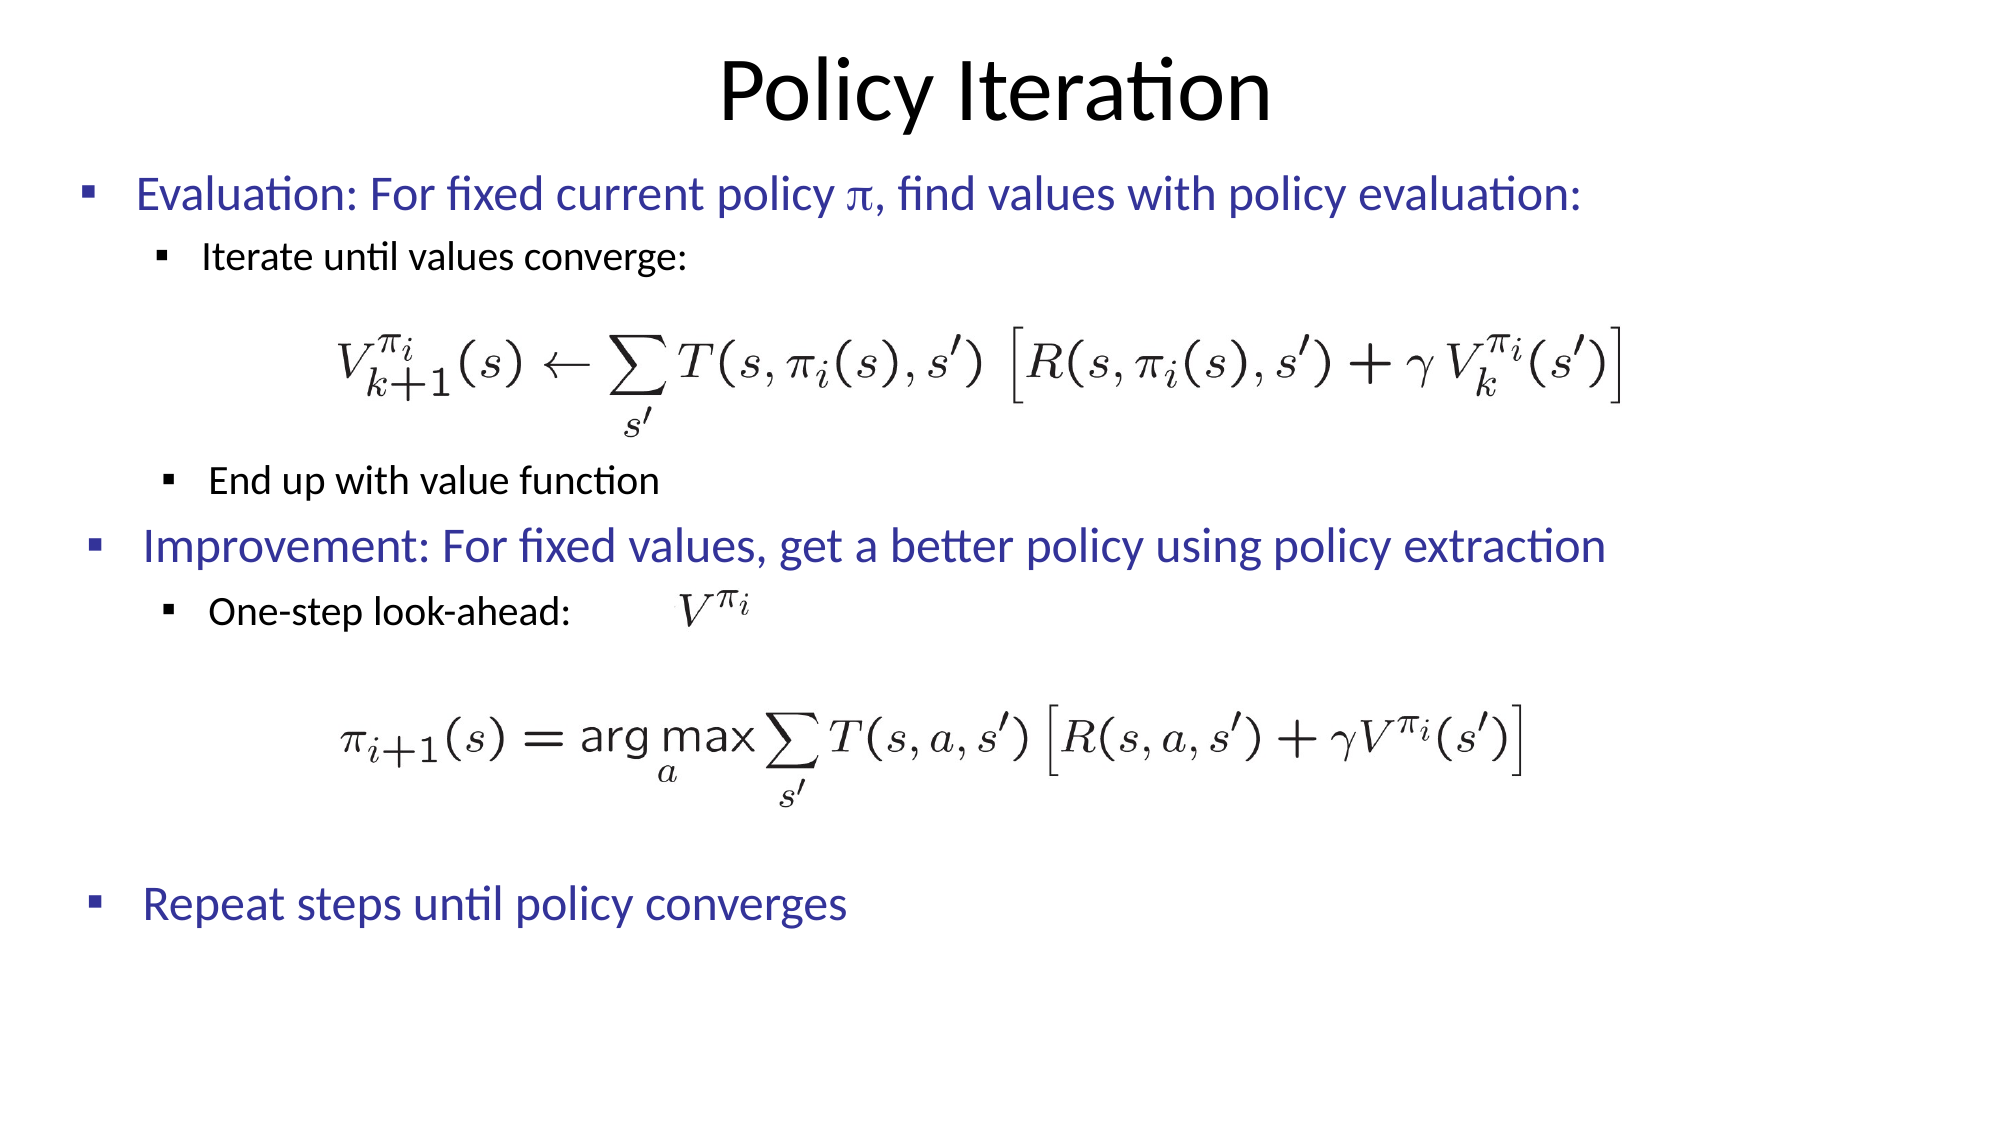

# Policy Iteration
Evaluation: For fixed current policy π, find values with policy evaluation:
Iterate until values converge:

End up with value function
Improvement: For fixed values, get a better policy using policy extraction
One-step look-ahead:

Repeat steps until policy converges